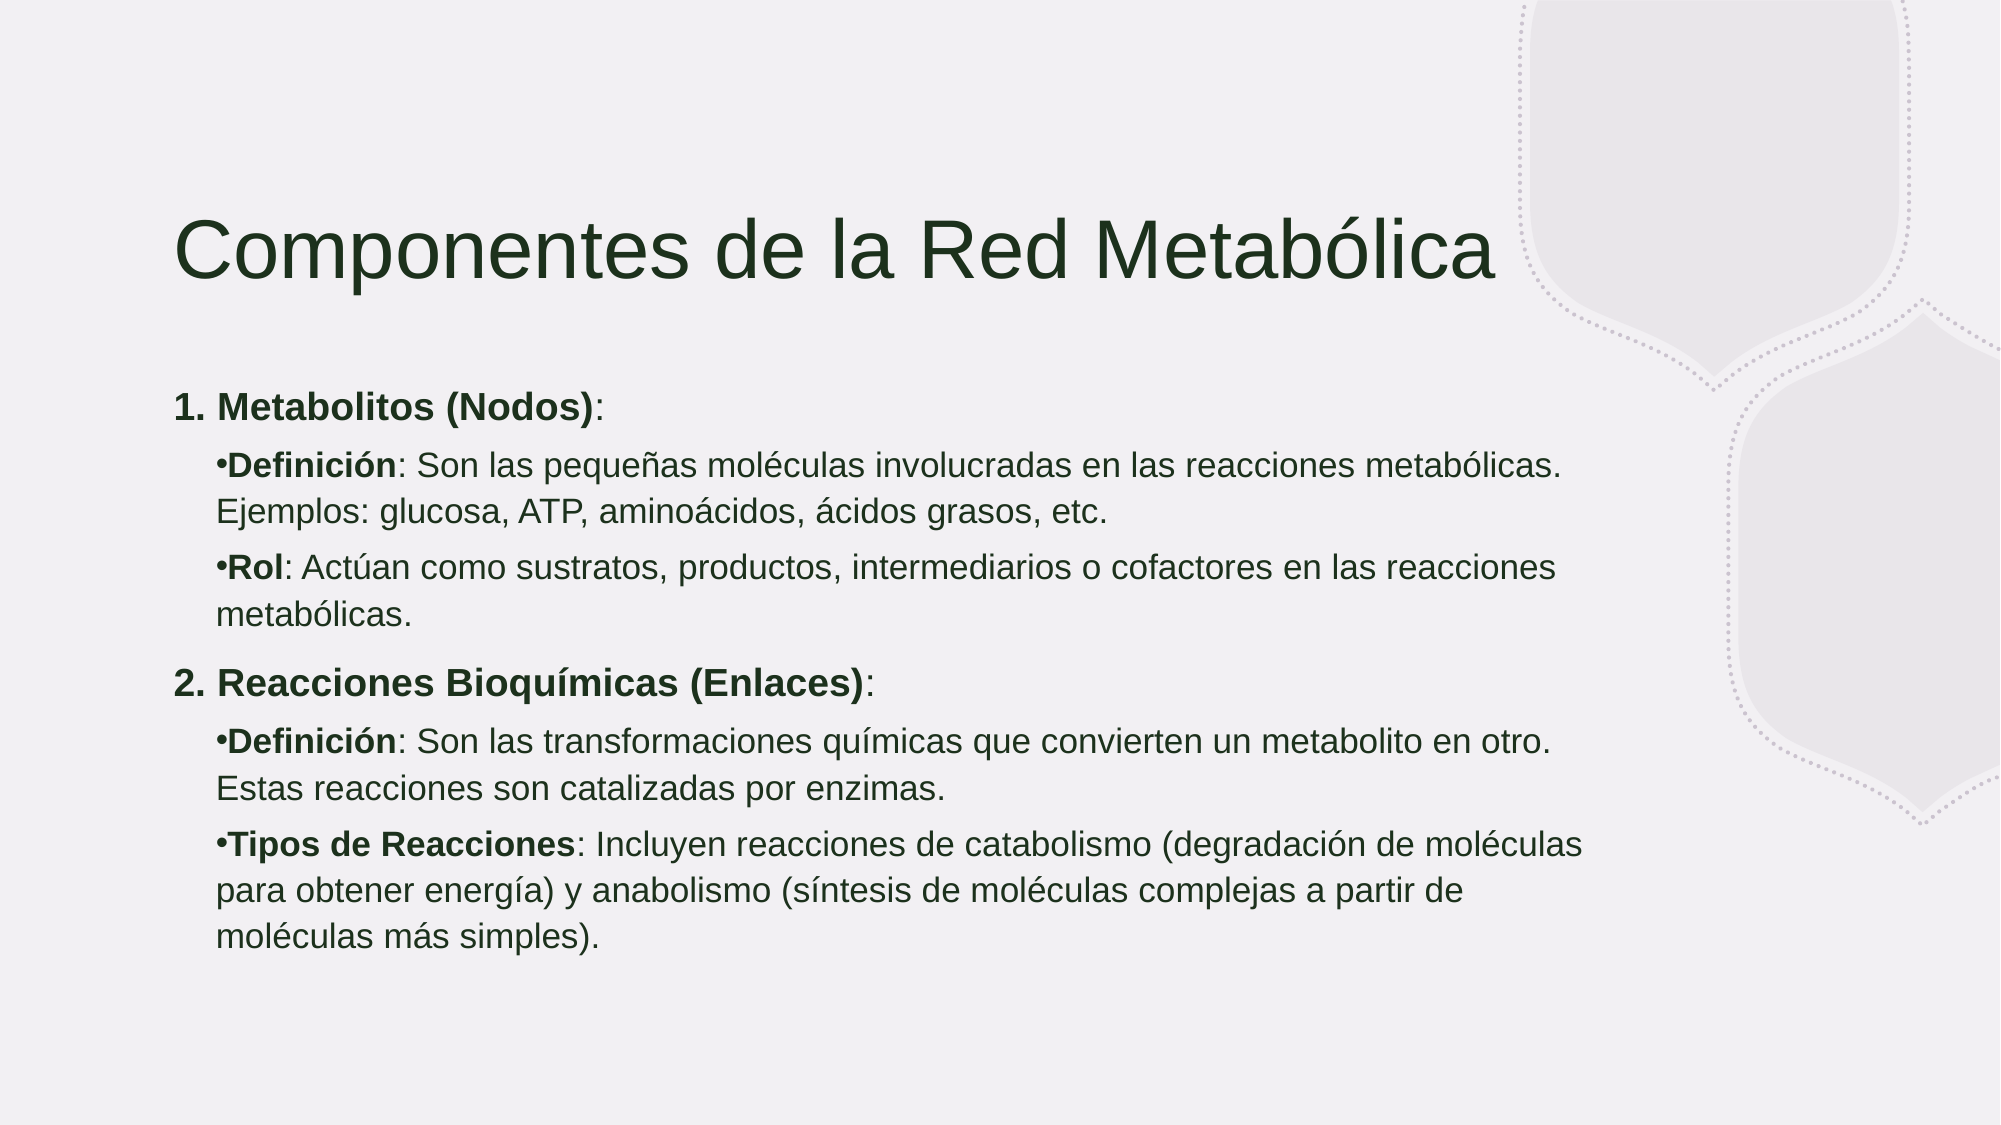

# Componentes de la Red Metabólica
1. Metabolitos (Nodos):
Definición: Son las pequeñas moléculas involucradas en las reacciones metabólicas. Ejemplos: glucosa, ATP, aminoácidos, ácidos grasos, etc.
Rol: Actúan como sustratos, productos, intermediarios o cofactores en las reacciones metabólicas.
2. Reacciones Bioquímicas (Enlaces):
Definición: Son las transformaciones químicas que convierten un metabolito en otro. Estas reacciones son catalizadas por enzimas.
Tipos de Reacciones: Incluyen reacciones de catabolismo (degradación de moléculas para obtener energía) y anabolismo (síntesis de moléculas complejas a partir de moléculas más simples).